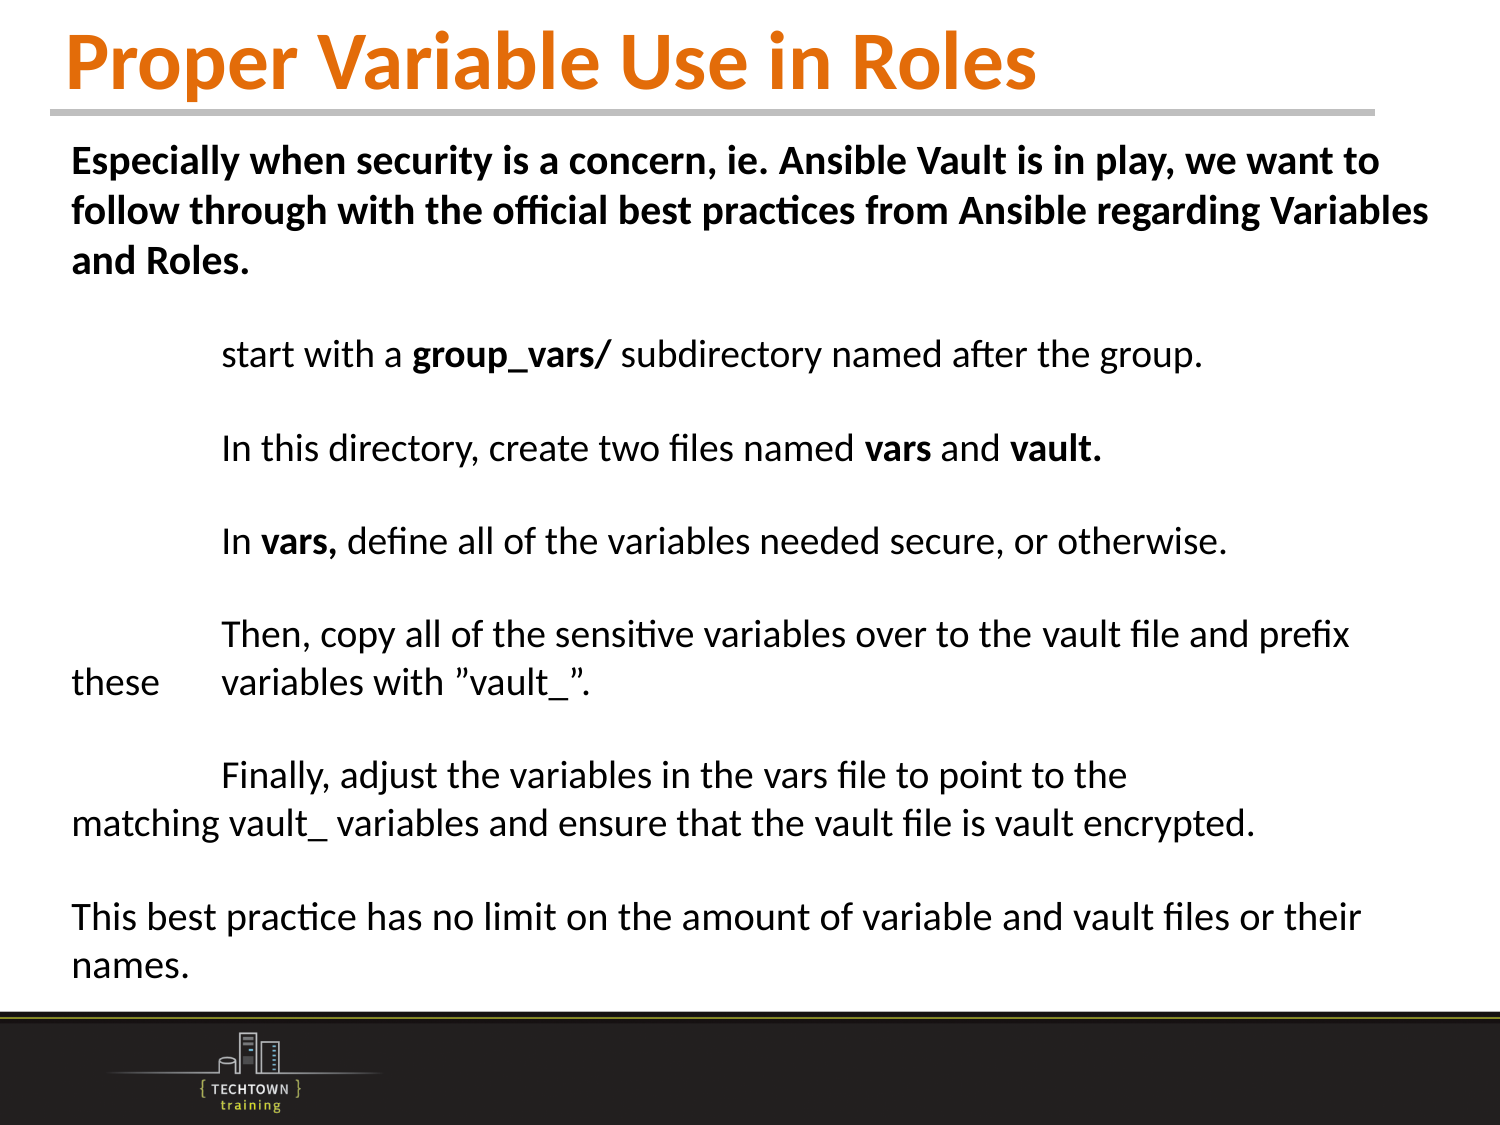

# Proper Variable Use in Roles
Especially when security is a concern, ie. Ansible Vault is in play, we want to follow through with the official best practices from Ansible regarding Variables and Roles.
	start with a group_vars/ subdirectory named after the group.
 	In this directory, create two files named vars and vault.
	In vars, define all of the variables needed secure, or otherwise.
	Then, copy all of the sensitive variables over to the vault file and prefix these 	variables with ”vault_”.
	Finally, adjust the variables in the vars file to point to the 	matching vault_ variables and ensure that the vault file is vault encrypted.
This best practice has no limit on the amount of variable and vault files or their names.